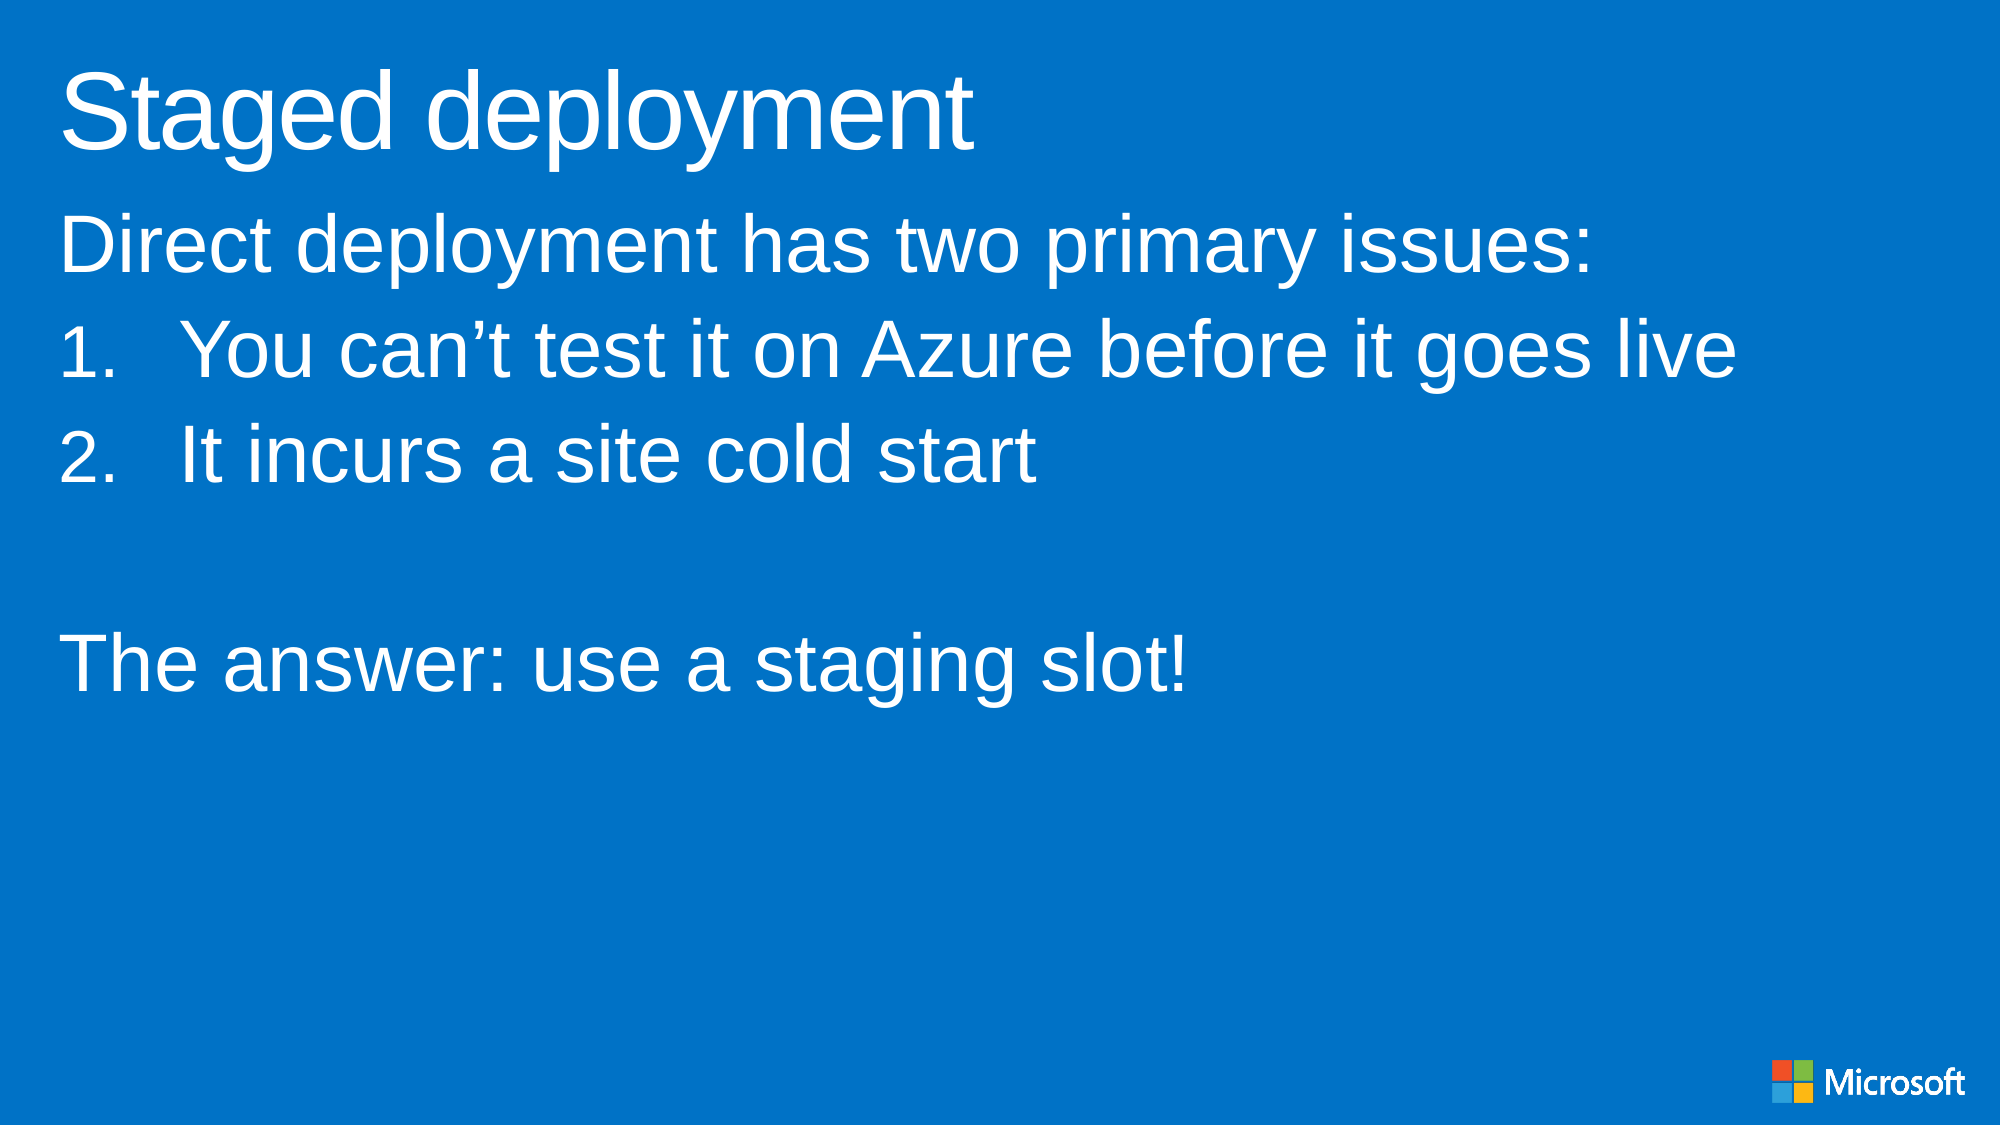

# Staged deployment
Direct deployment has two primary issues:
You can’t test it on Azure before it goes live
It incurs a site cold start

The answer: use a staging slot!